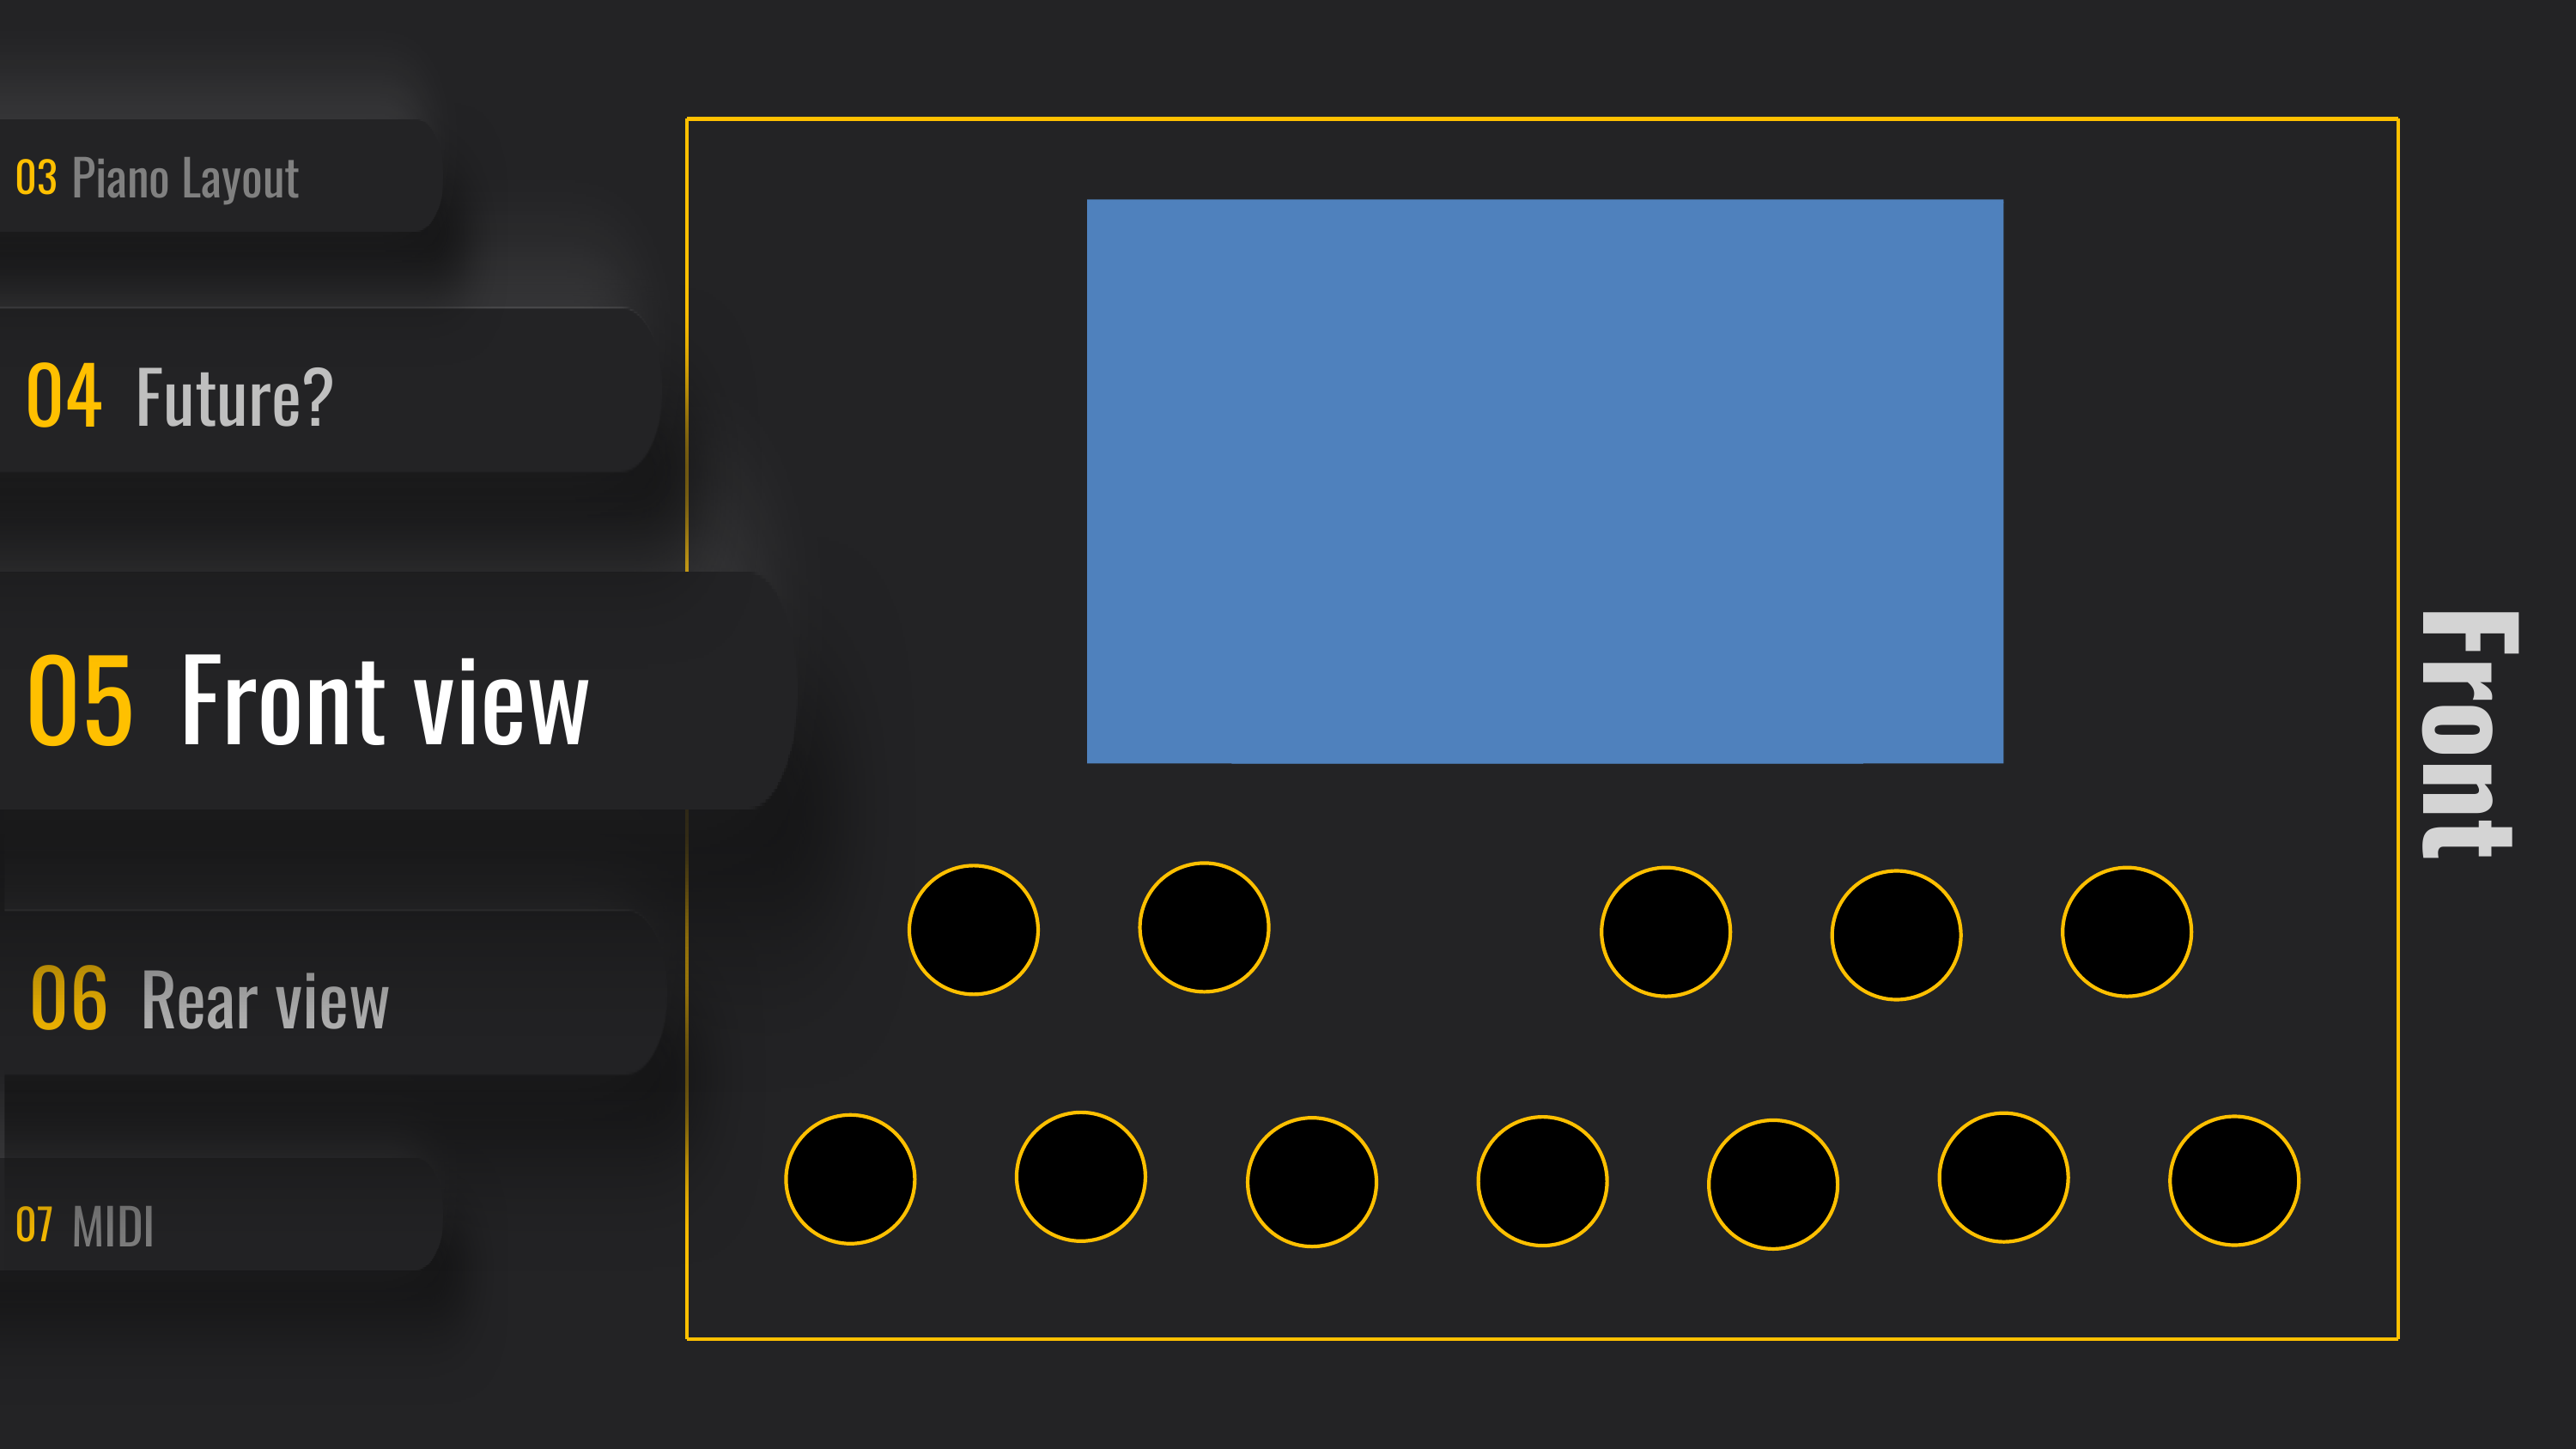

USB
2.0 / 3.0
NETWORK
CAT5 / WLAN
MIDI
IN - OUT - THRU

Piano Layout
03

04
Future?

Front view
05
Front

06
Rear view

MIDI
07